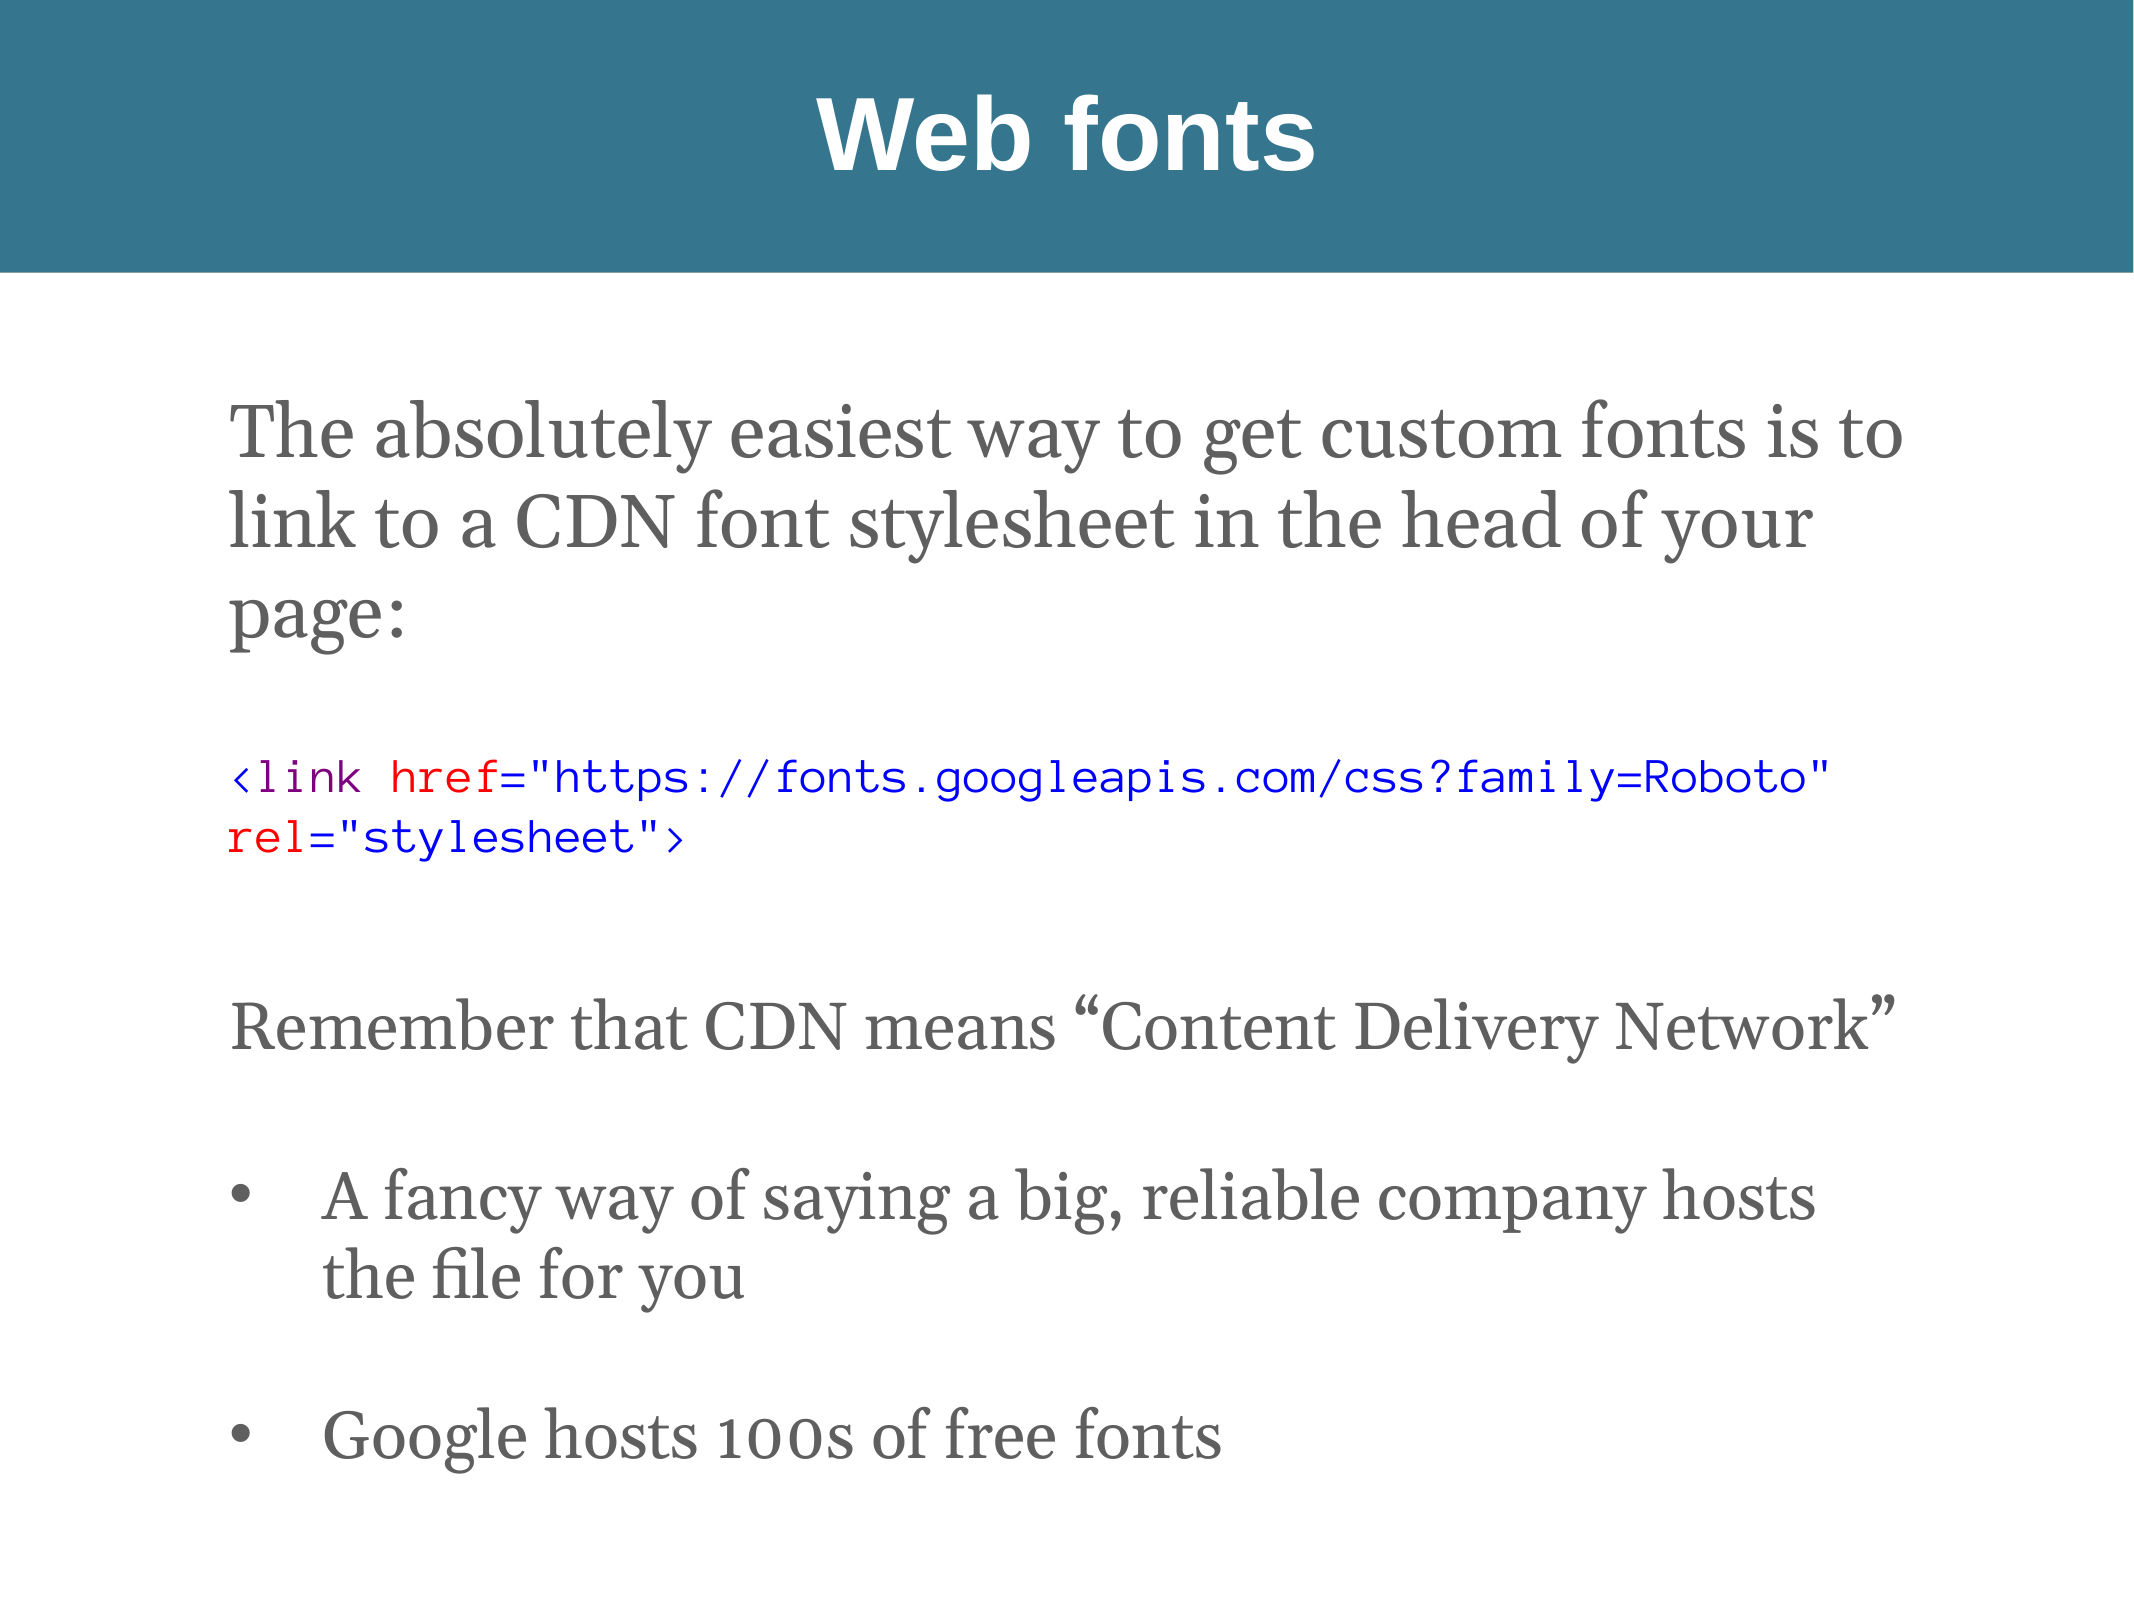

Web fonts
# Web fonts
The absolutely easiest way to get custom fonts is to link to a CDN font stylesheet in the head of your page:

<link href="https://fonts.googleapis.com/css?family=Roboto" rel="stylesheet">

Remember that CDN means “Content Delivery Network”

A fancy way of saying a big, reliable company hosts the file for you

Google hosts 100s of free fonts